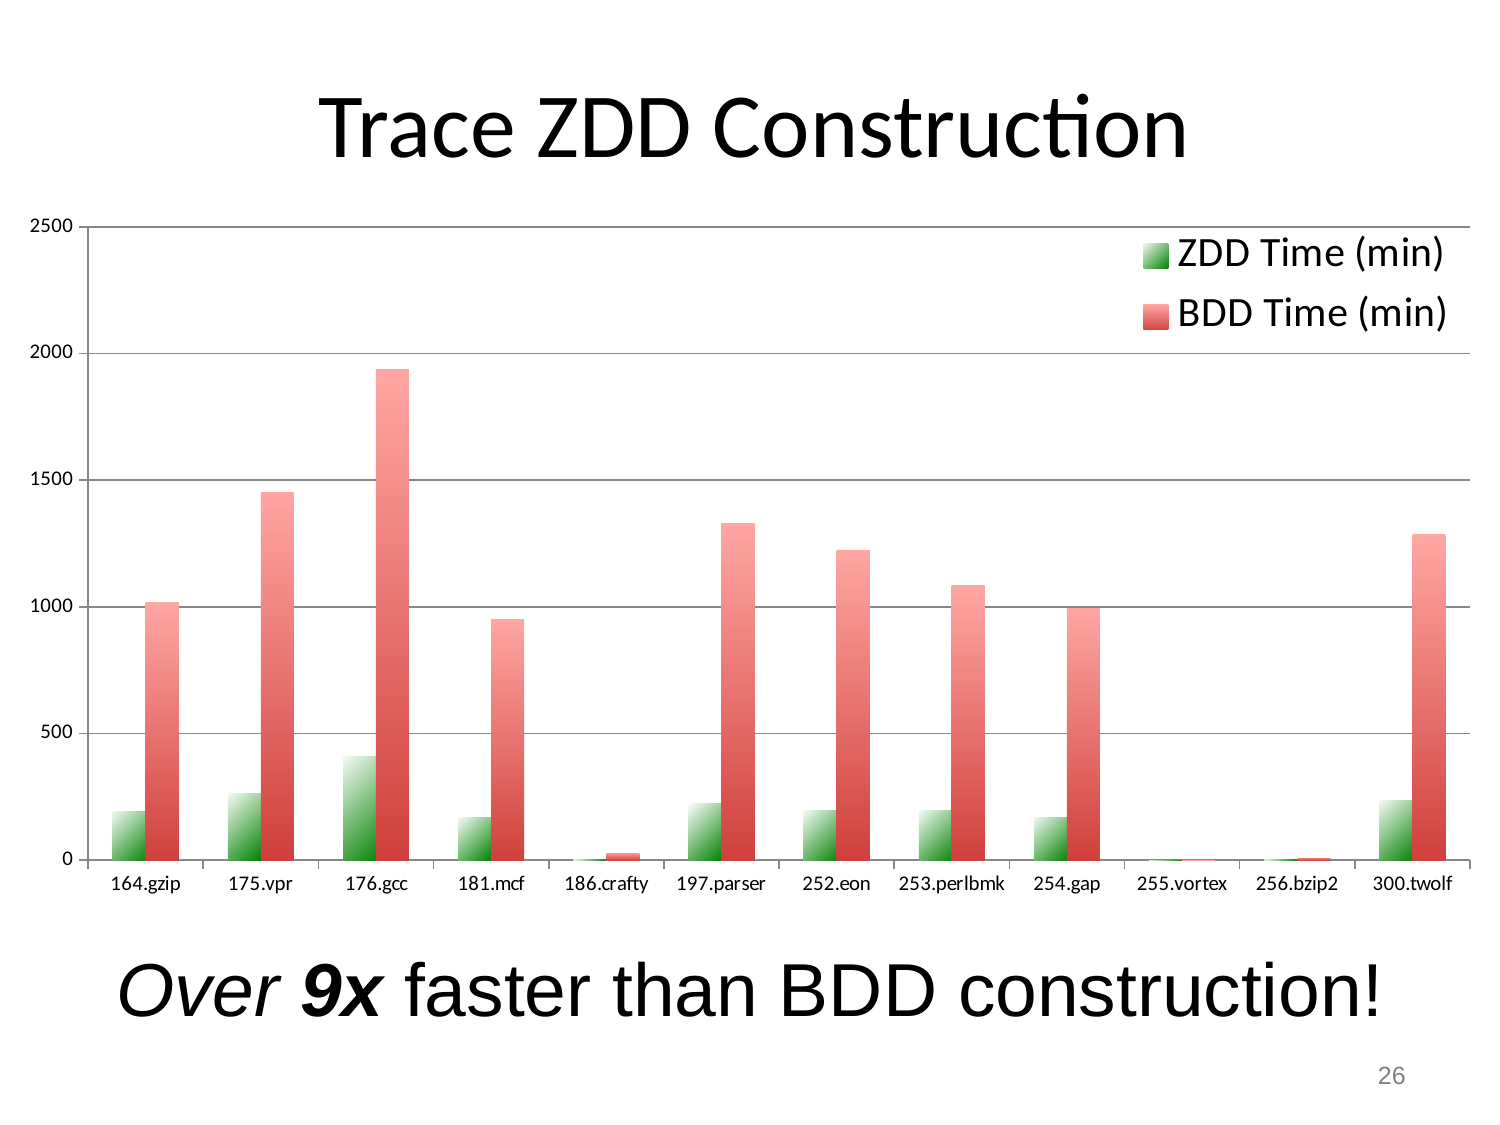

# Trace ZDD Construction

### Chart

| Category | ZDD Time (min) | BDD Time (min) |
|---|---|---|
| 164.gzip | 191.45 | 1017.433333333333 |
| 175.vpr | 261.65 | 1451.783333333333 |
| 176.gcc | 410.2 | 1935.616666666667 |
| 181.mcf | 166.5833333333333 | 950.6333333333336 |
| 186.crafty | 3.65 | 24.91666666666667 |
| 197.parser | 223.2 | 1330.15 |
| 252.eon | 196.95 | 1221.683333333332 |
| 253.perlbmk | 196.2166666666667 | 1083.216666666667 |
| 254.gap | 169.0833333333333 | 992.6166666666666 |
| 255.vortex | 0.0833333333333333 | 0.416666666666667 |
| 256.bzip2 | 0.833333333333333 | 7.816666666666666 |
| 300.twolf | 235.4166666666667 | 1285.1 |
Over 9x faster than BDD construction!
26